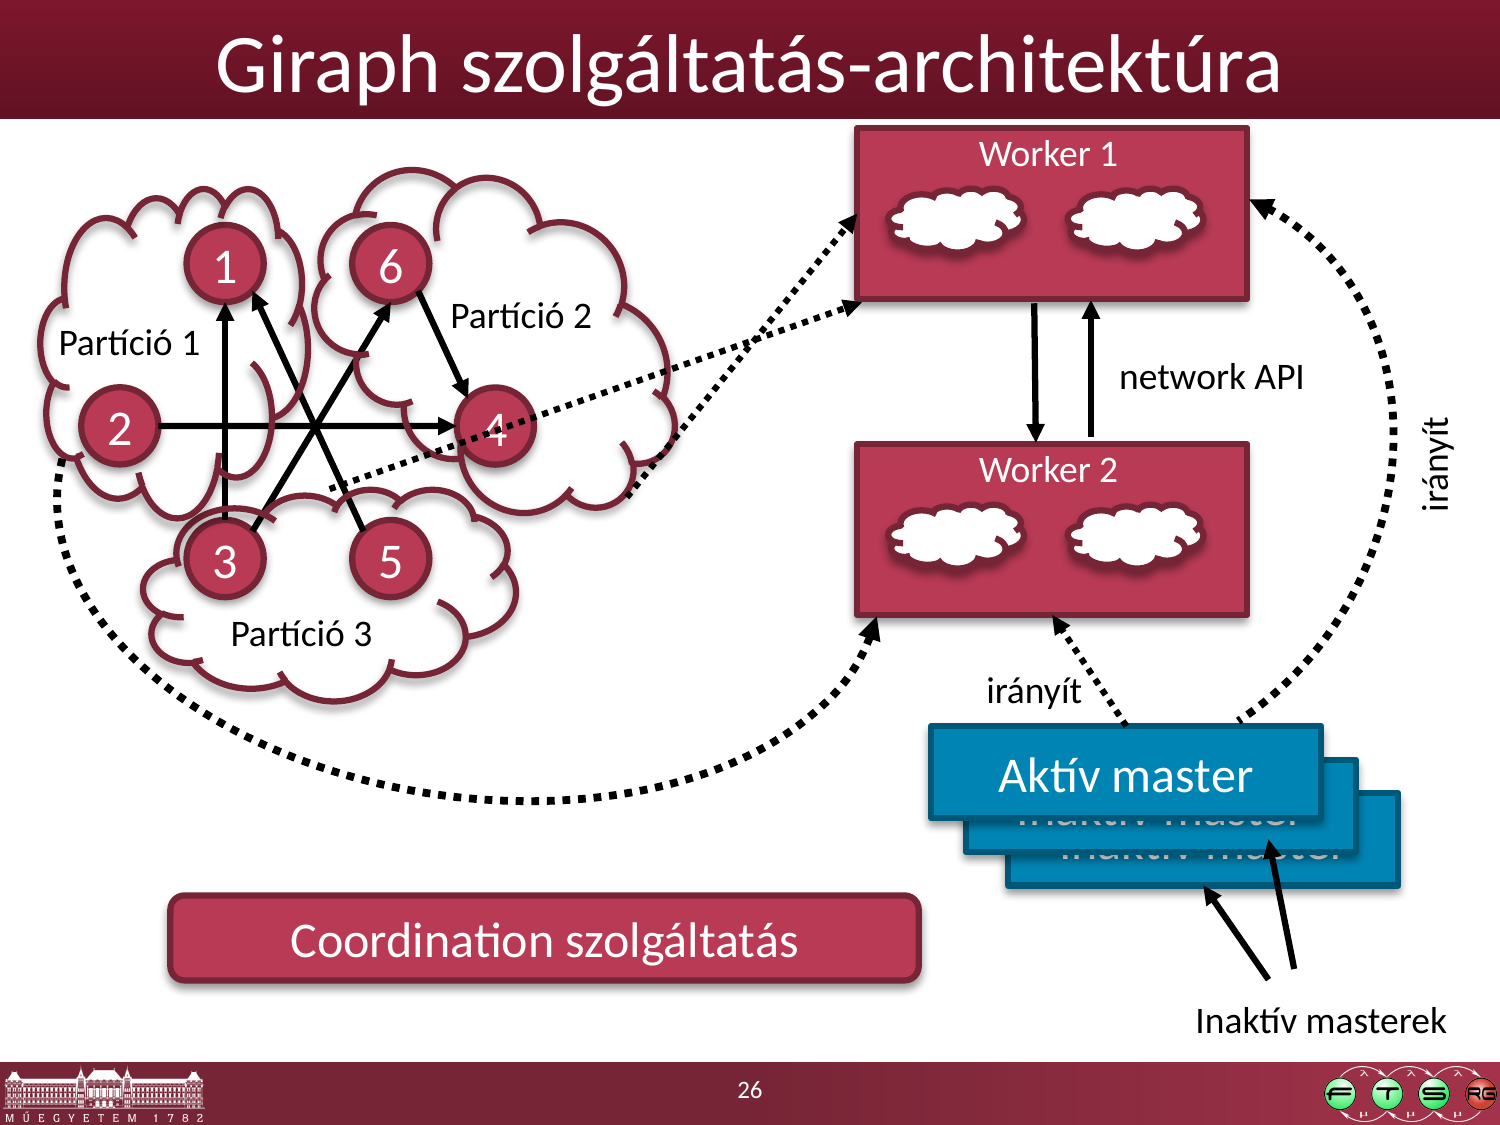

# Giraph szolgáltatás-architektúra
Worker 1

1
6

Partíció 2
Partíció 1
network API
2
4
irányít
Worker 2

3
5
Partíció 3
irányít
Aktív master
Inaktív master
Inaktív master
Coordination szolgáltatás
Inaktív masterek
26